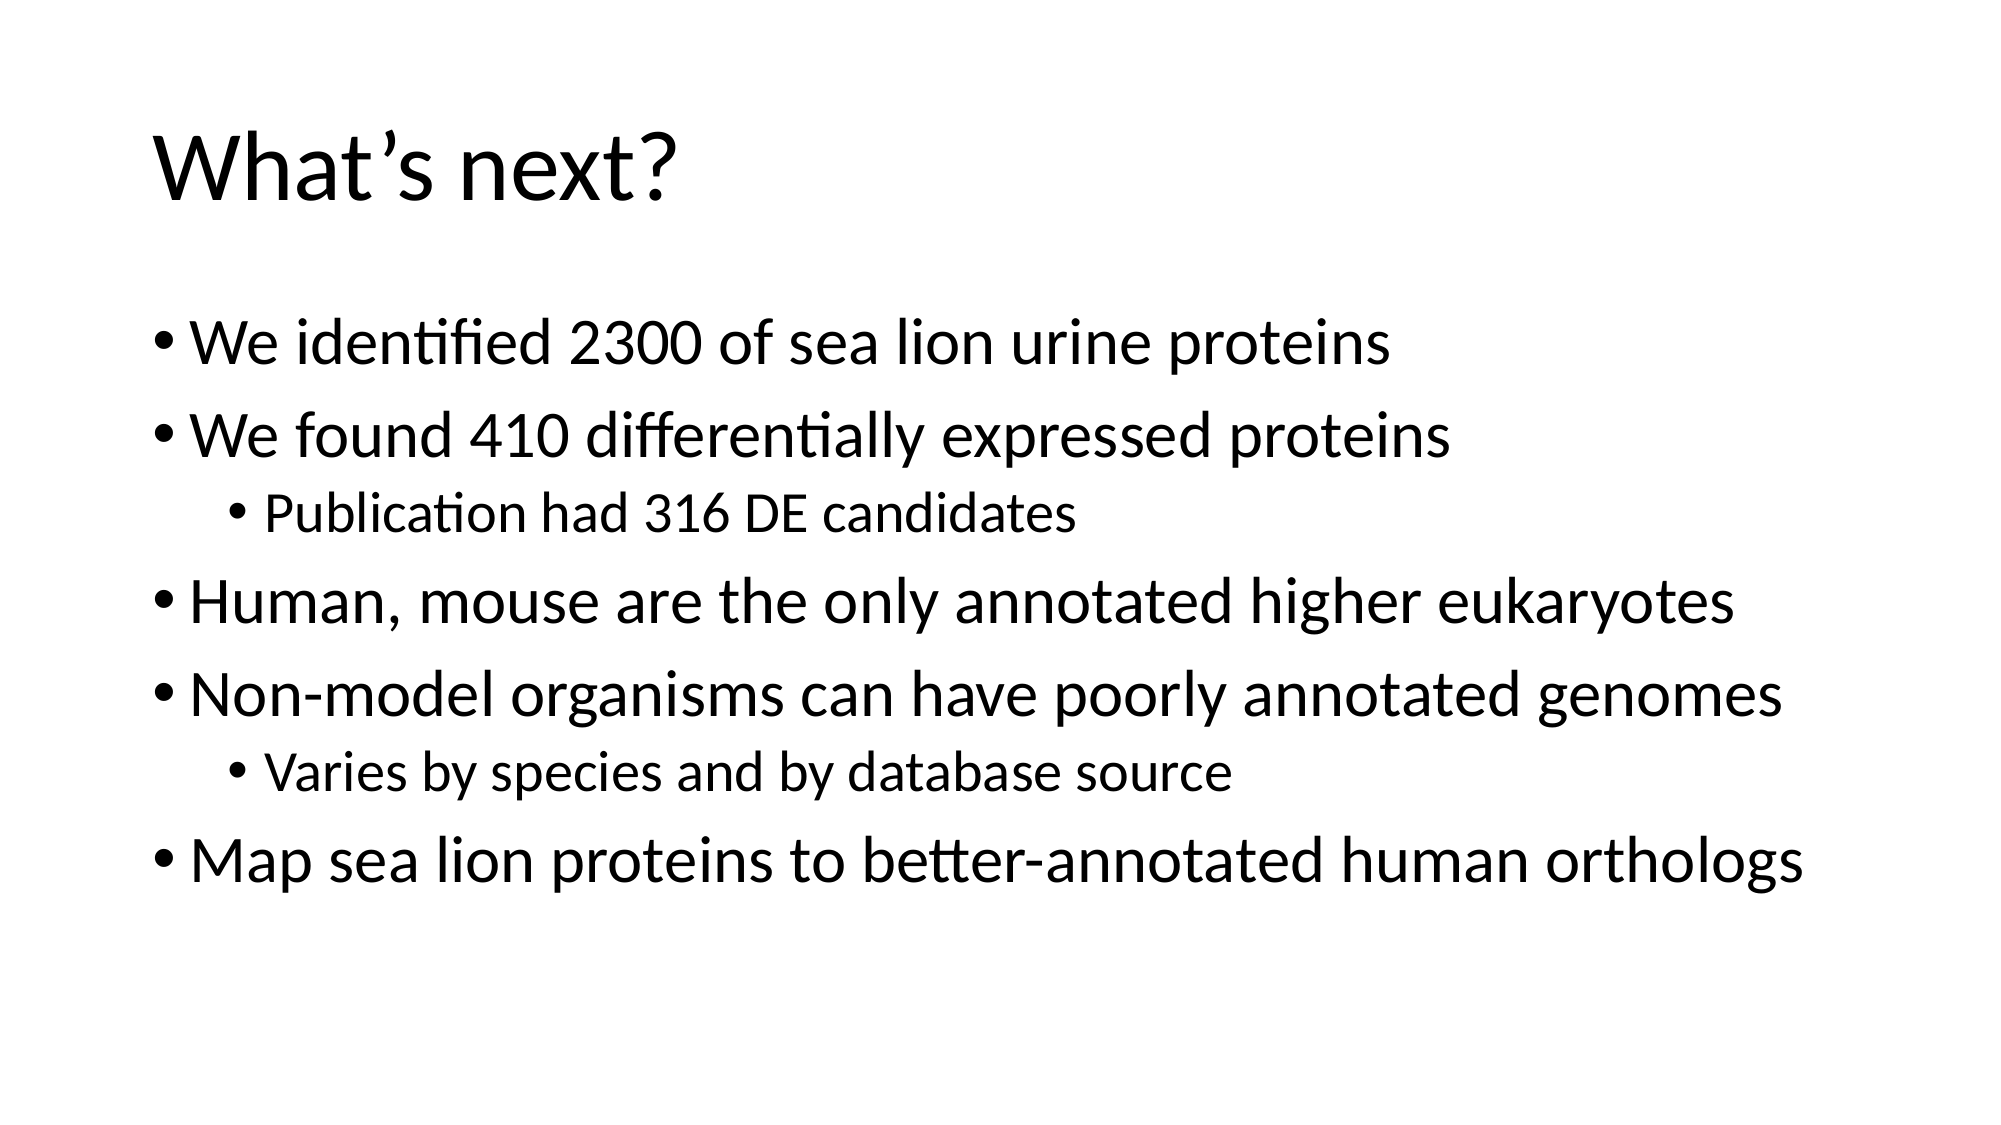

# What’s next?
We identified 2300 of sea lion urine proteins
We found 410 differentially expressed proteins
Publication had 316 DE candidates
Human, mouse are the only annotated higher eukaryotes
Non-model organisms can have poorly annotated genomes
Varies by species and by database source
Map sea lion proteins to better-annotated human orthologs